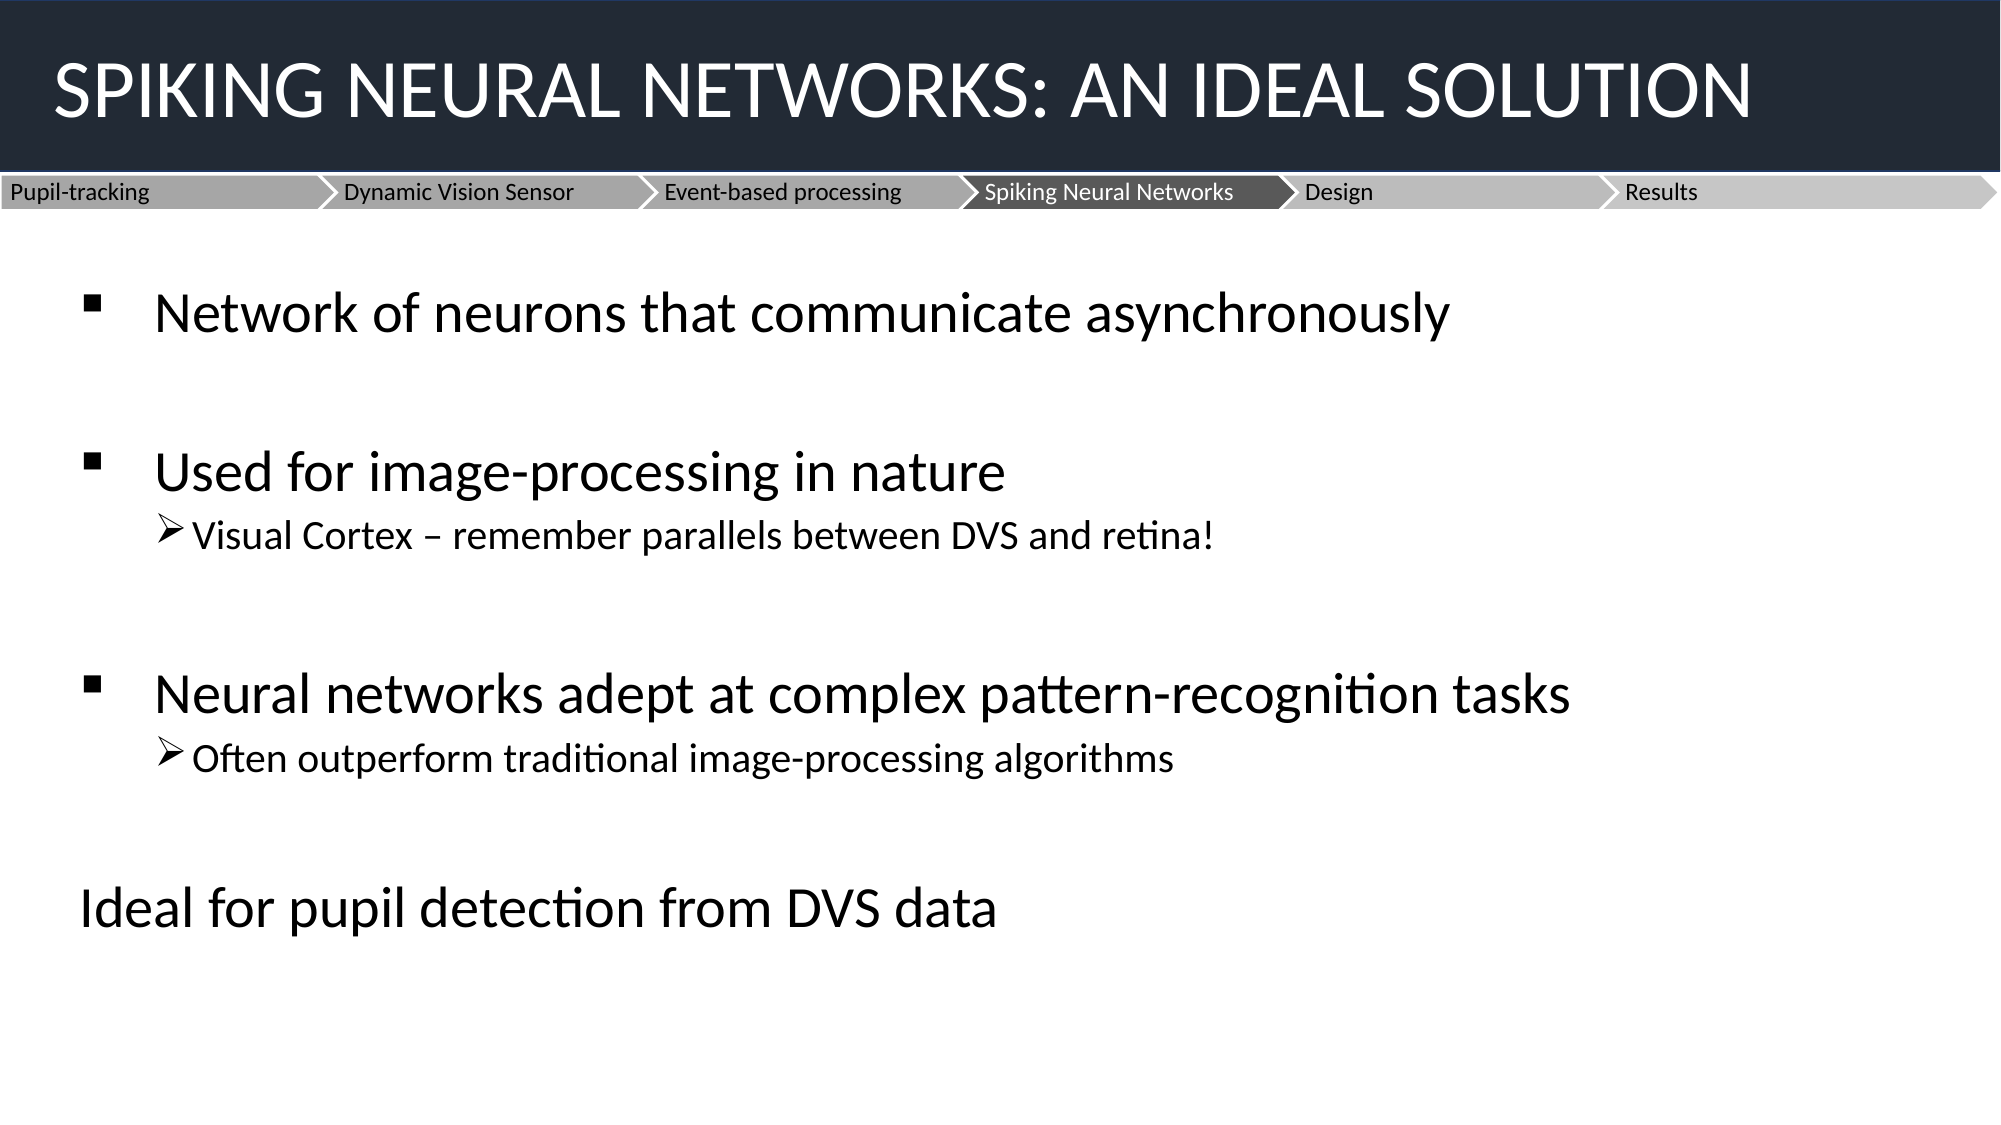

# SPIKING NEURAL NETWORKS: AN IDEAL SOLUTION
Pupil-tracking
Dynamic Vision Sensor
Event-based processing
Spiking Neural Networks
Design
Results
Network of neurons that communicate asynchronously

Used for image-processing in nature
Visual Cortex – remember parallels between DVS and retina!

Neural networks adept at complex pattern-recognition tasks
Often outperform traditional image-processing algorithms

Ideal for pupil detection from DVS data